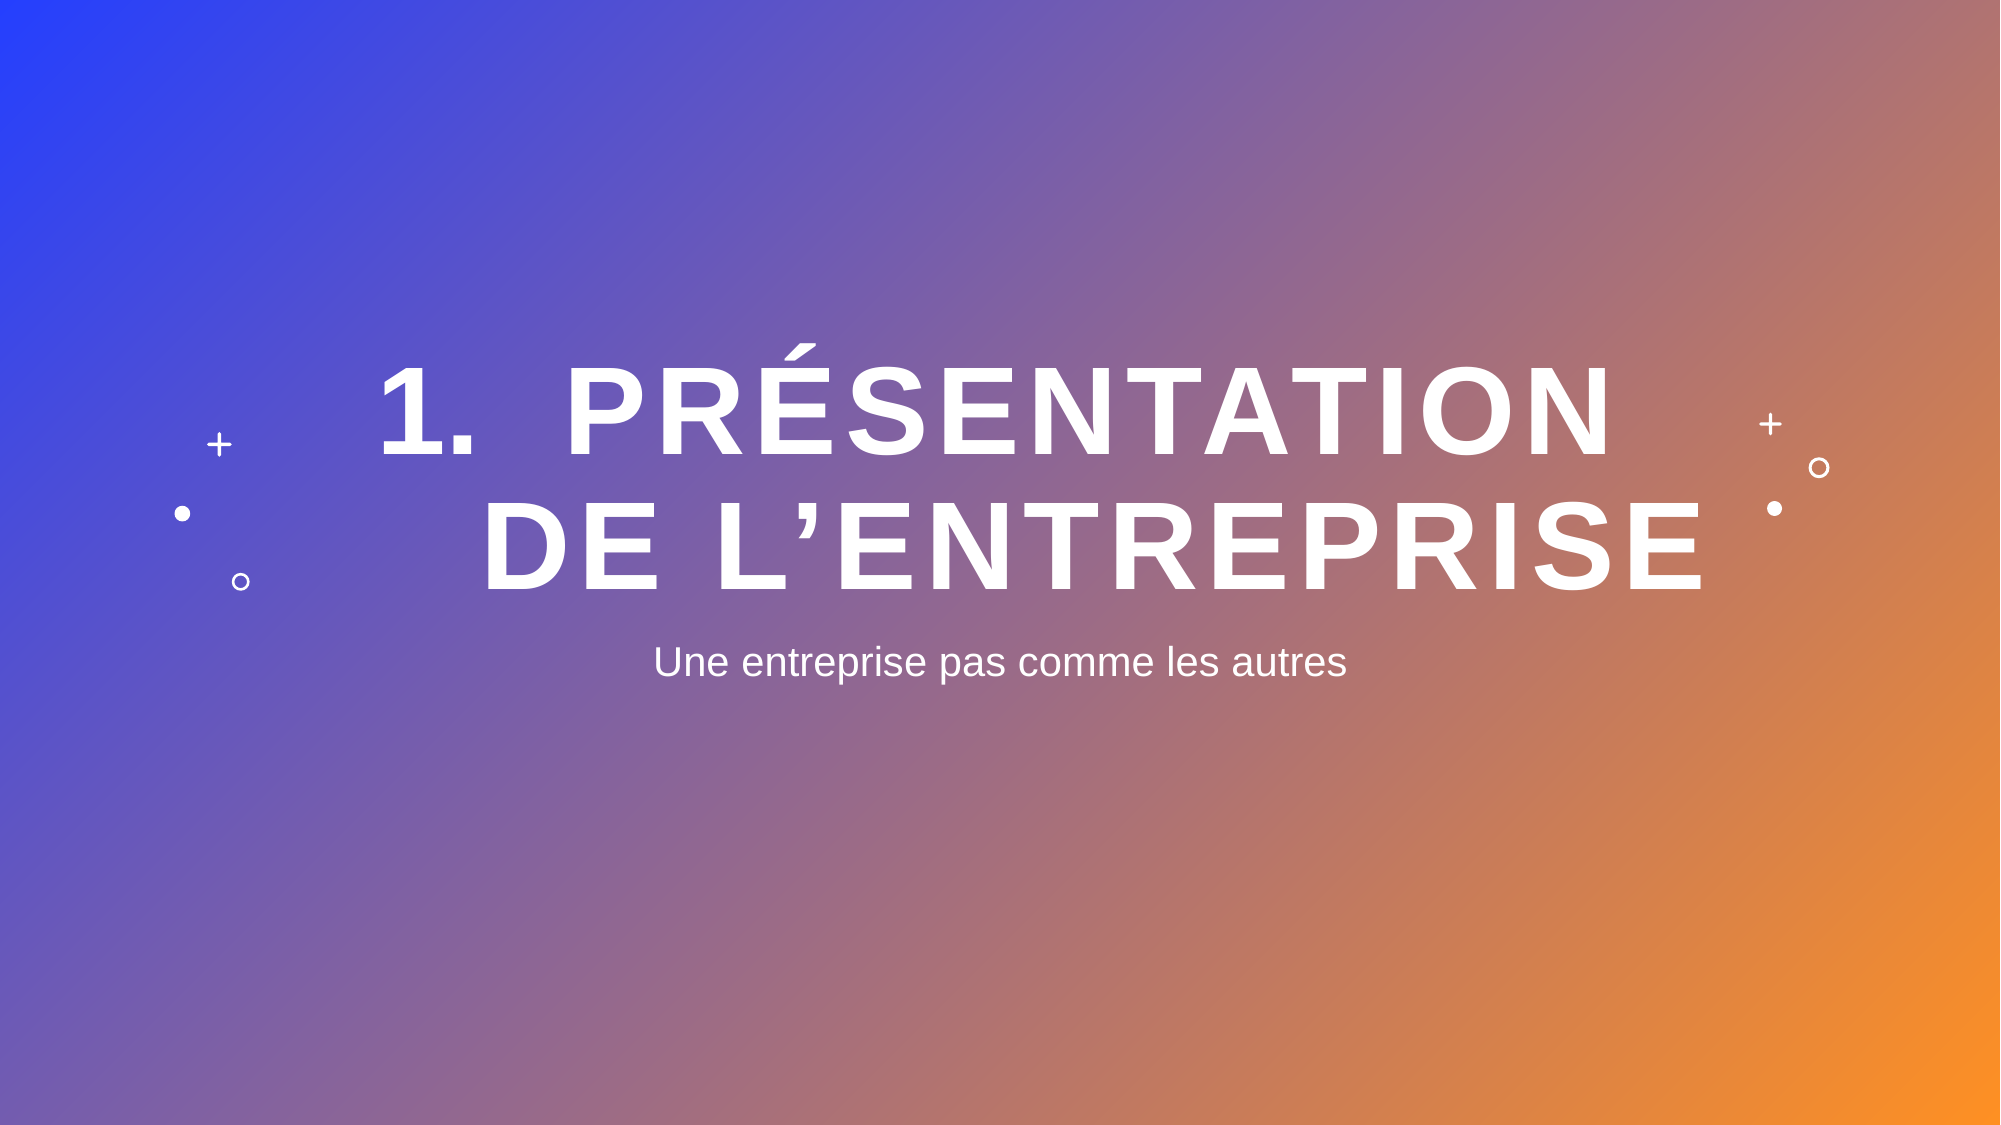

# Présentation de l’entreprise
Une entreprise pas comme les autres